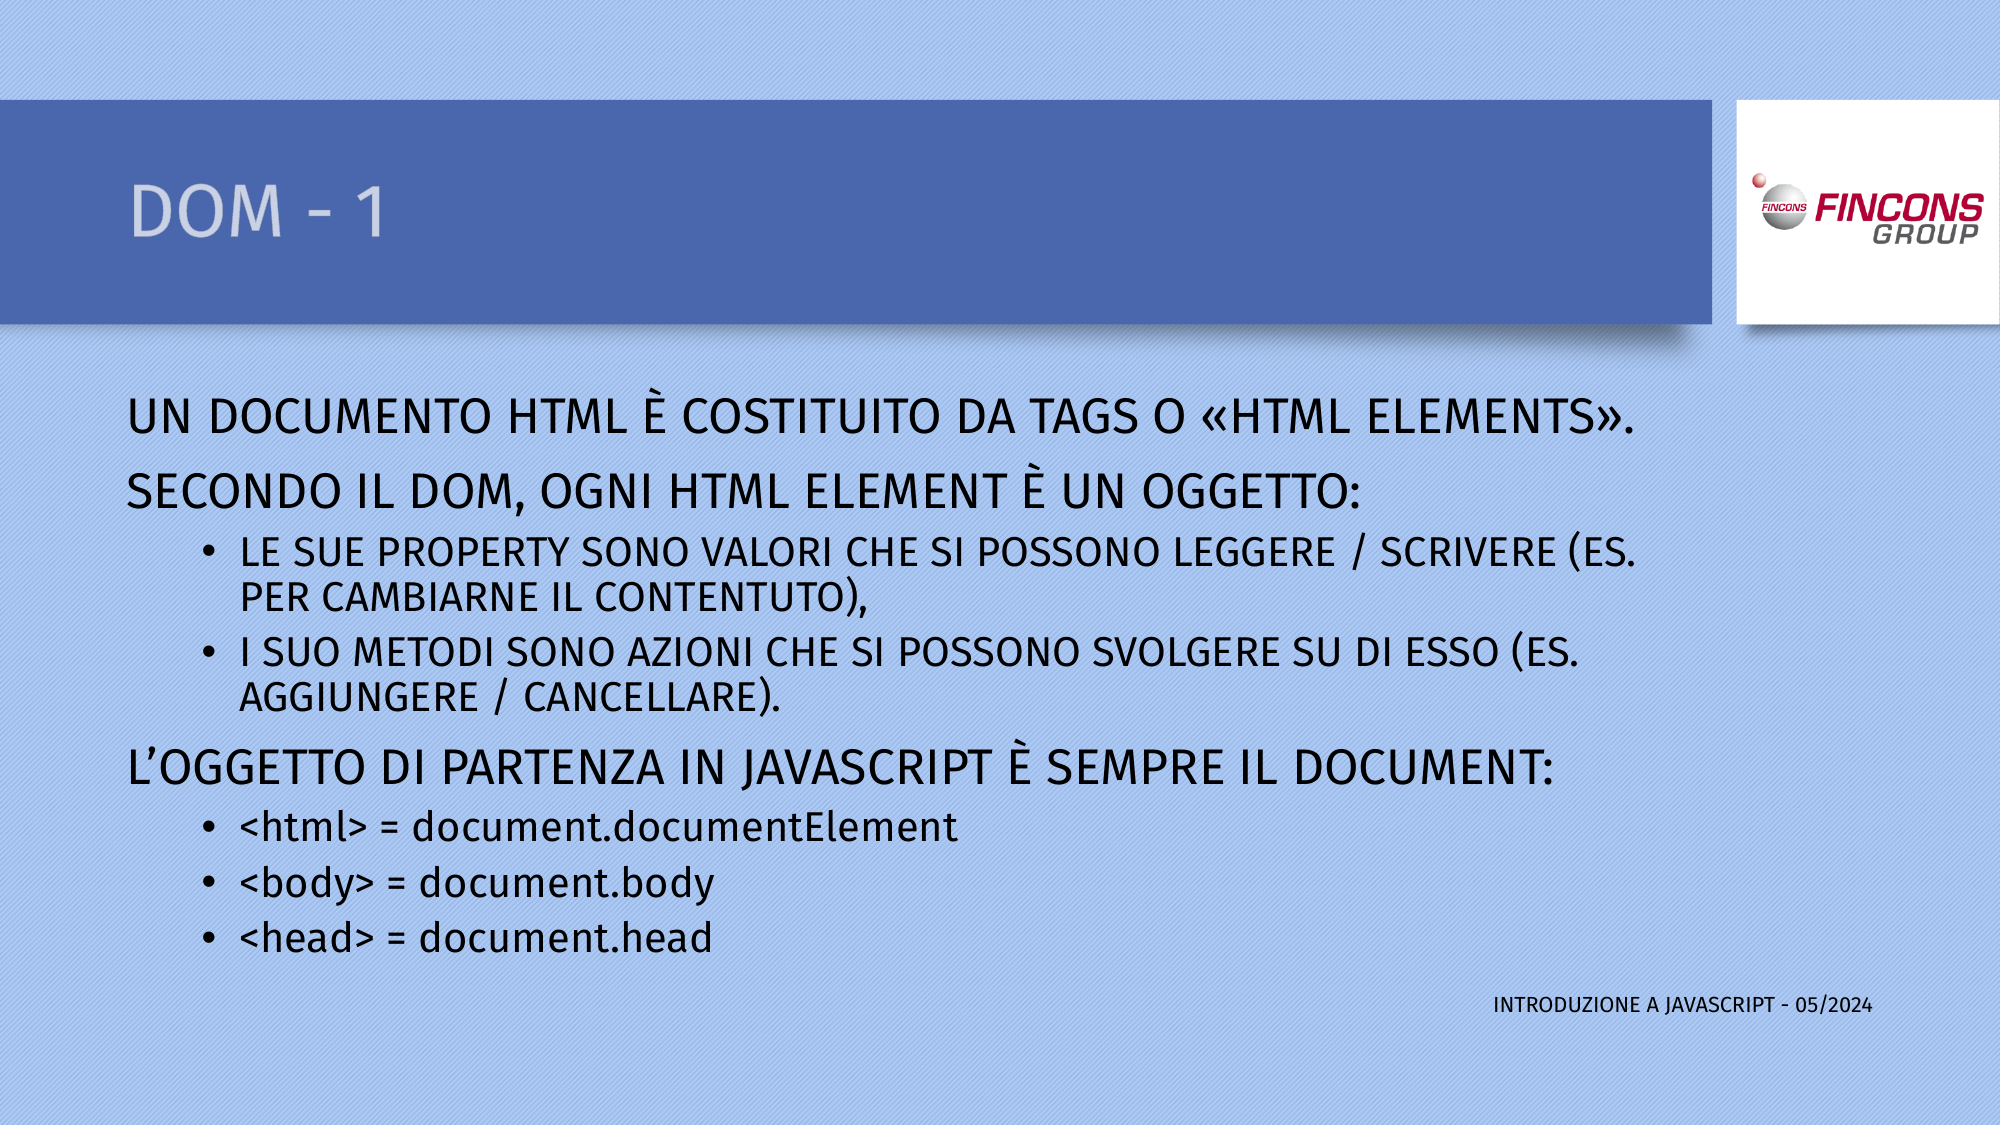

# DOM - 1
UN DOCUMENTO HTML È COSTITUITO DA TAGS O «HTML ELEMENTS».
SECONDO IL DOM, OGNI HTML ELEMENT È UN OGGETTO:
LE SUE PROPERTY SONO VALORI CHE SI POSSONO LEGGERE / SCRIVERE (ES. PER CAMBIARNE IL CONTENTUTO),
I SUO METODI SONO AZIONI CHE SI POSSONO SVOLGERE SU DI ESSO (ES. AGGIUNGERE / CANCELLARE).
L’OGGETTO DI PARTENZA IN JAVASCRIPT È SEMPRE IL DOCUMENT:
<html> = document.documentElement
<body> = document.body
<head> = document.head
INTRODUZIONE A JAVASCRIPT - 05/2024